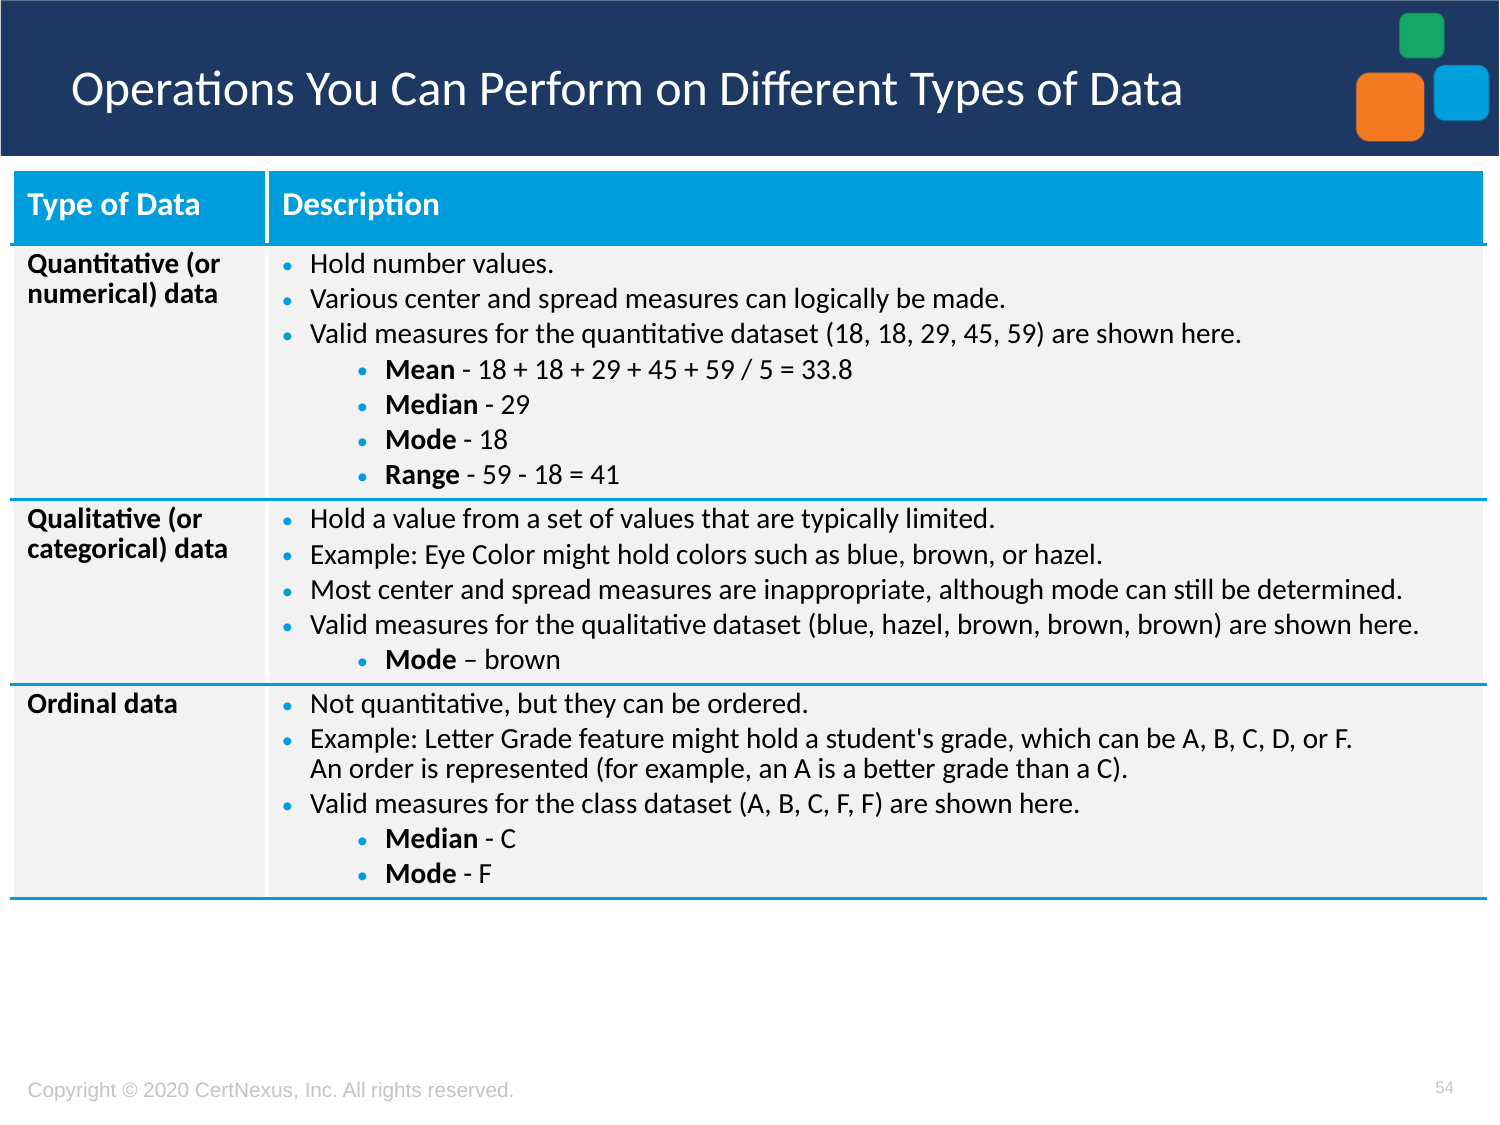

# Operations You Can Perform on Different Types of Data
| Type of Data | Description |
| --- | --- |
| Quantitative (or numerical) data | Hold number values. Various center and spread measures can logically be made. Valid measures for the quantitative dataset (18, 18, 29, 45, 59) are shown here. Mean - 18 + 18 + 29 + 45 + 59 / 5 = 33.8 Median - 29 Mode - 18 Range - 59 - 18 = 41 |
| Qualitative (or categorical) data | Hold a value from a set of values that are typically limited. Example: Eye Color might hold colors such as blue, brown, or hazel. Most center and spread measures are inappropriate, although mode can still be determined. Valid measures for the qualitative dataset (blue, hazel, brown, brown, brown) are shown here. Mode – brown |
| Ordinal data | Not quantitative, but they can be ordered. Example: Letter Grade feature might hold a student's grade, which can be A, B, C, D, or F. An order is represented (for example, an A is a better grade than a C). Valid measures for the class dataset (A, B, C, F, F) are shown here. Median - C Mode - F |
54